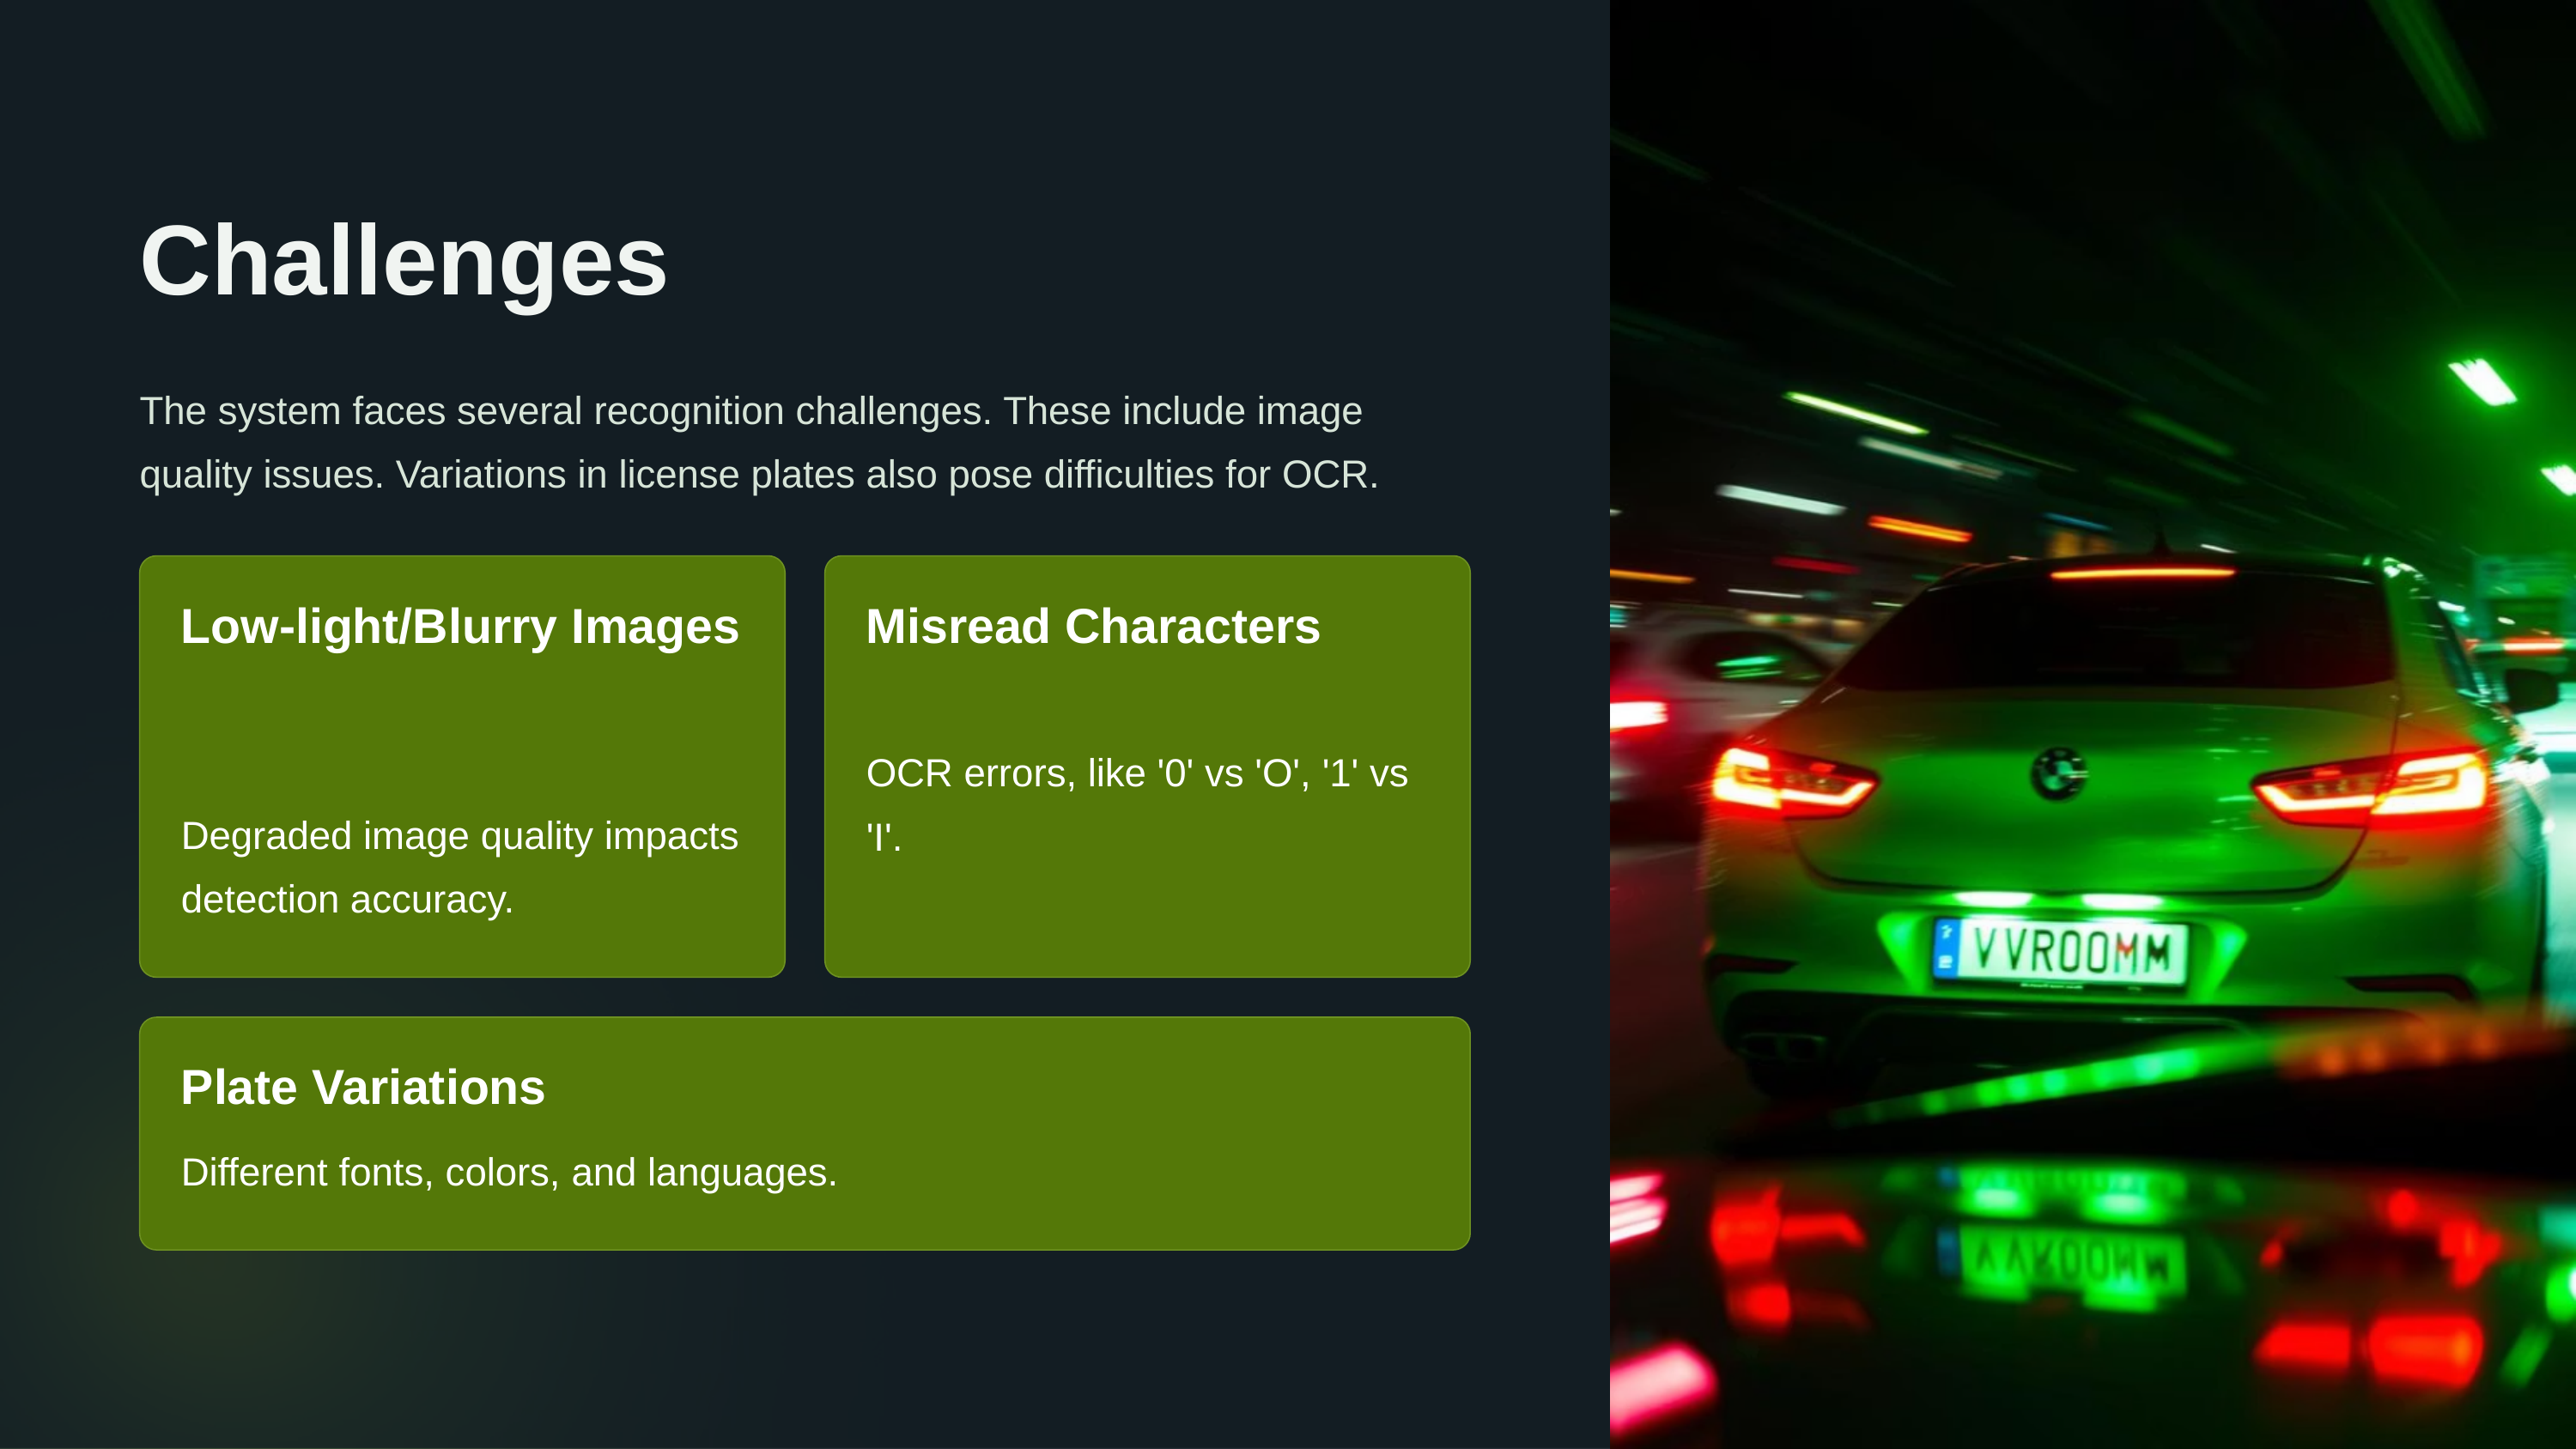

Challenges
The system faces several recognition challenges. These include image quality issues. Variations in license plates also pose difficulties for OCR.

Low-light/Blurry Images
Misread Characters
OCR errors, like '0' vs 'O', '1' vs 'I'.
Degraded image quality impacts detection accuracy.

Plate Variations
Different fonts, colors, and languages.